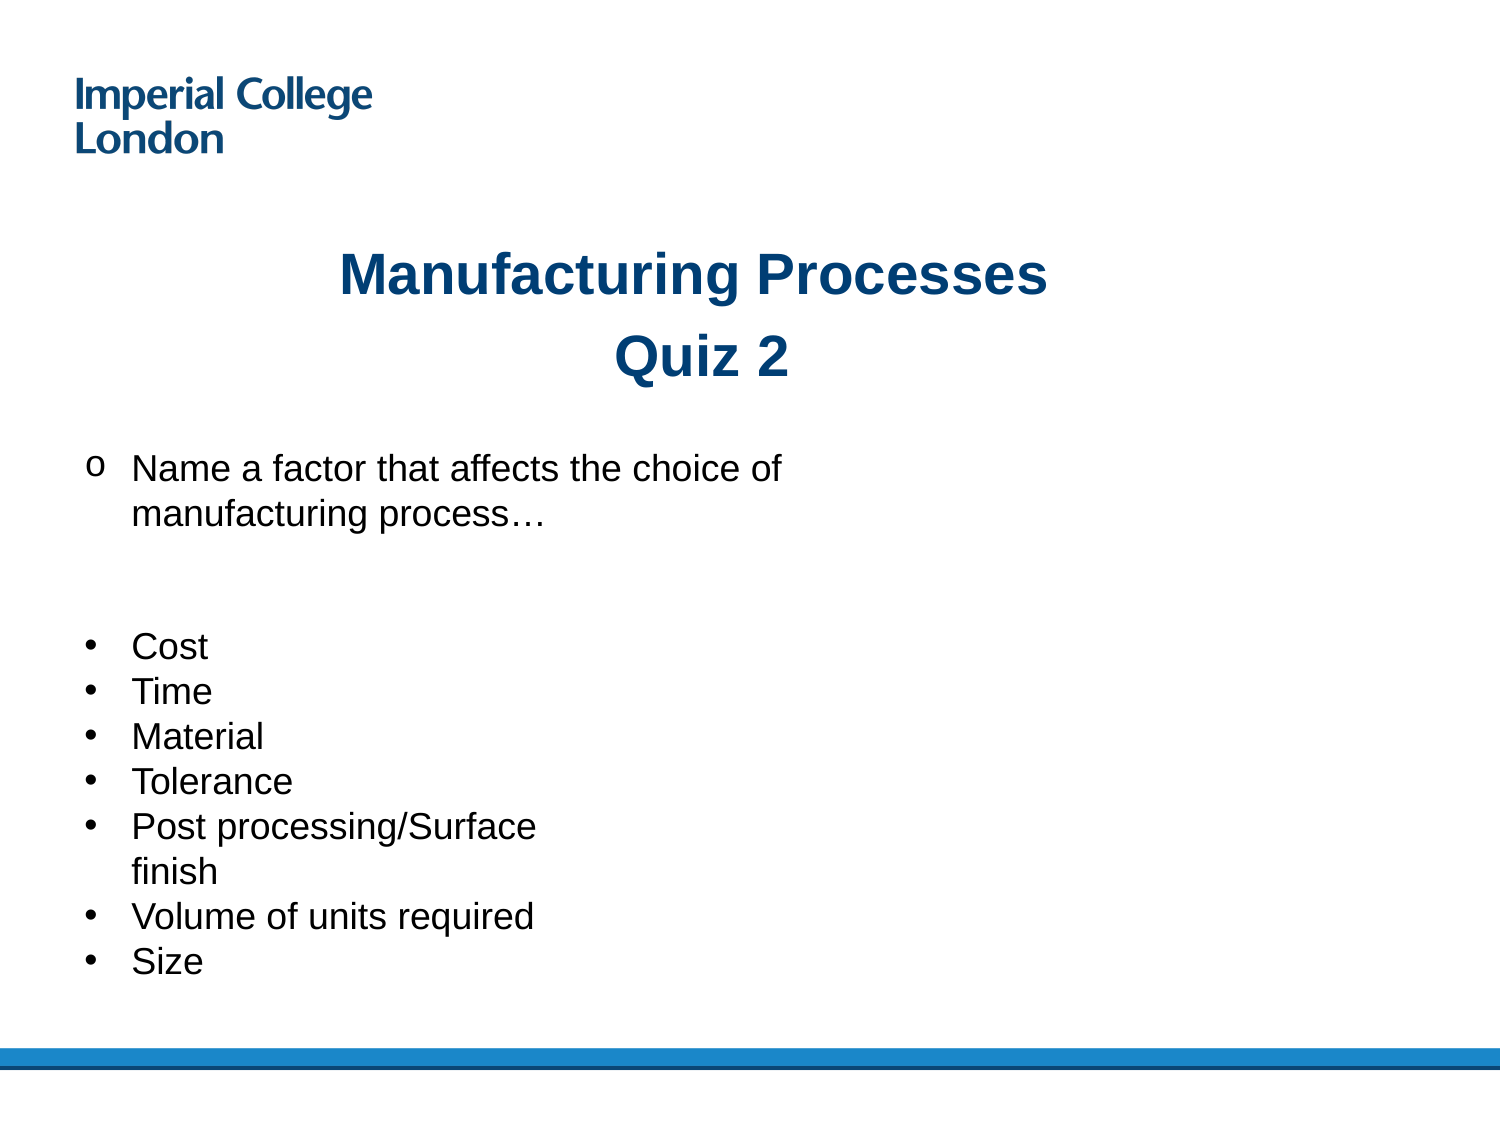

Manufacturing Processes
Quiz 2
Name a factor that affects the choice of manufacturing process…
Cost
Time
Material
Tolerance
Post processing/Surface finish
Volume of units required
Size